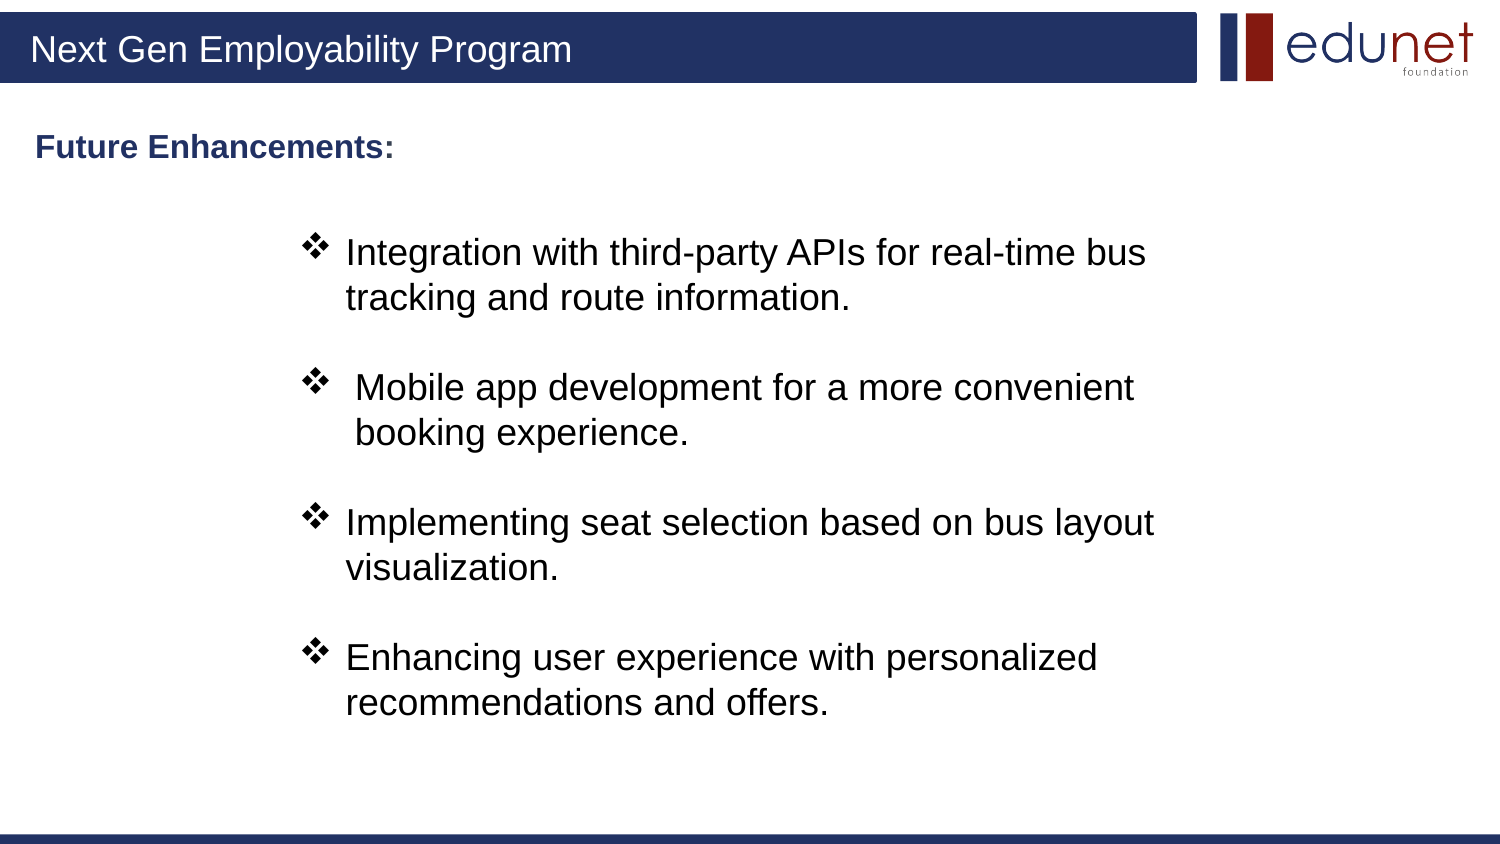

# Future Enhancements:
Integration with third-party APIs for real-time bus tracking and route information.

Mobile app development for a more convenient booking experience.

Implementing seat selection based on bus layout visualization.

Enhancing user experience with personalized recommendations and offers.